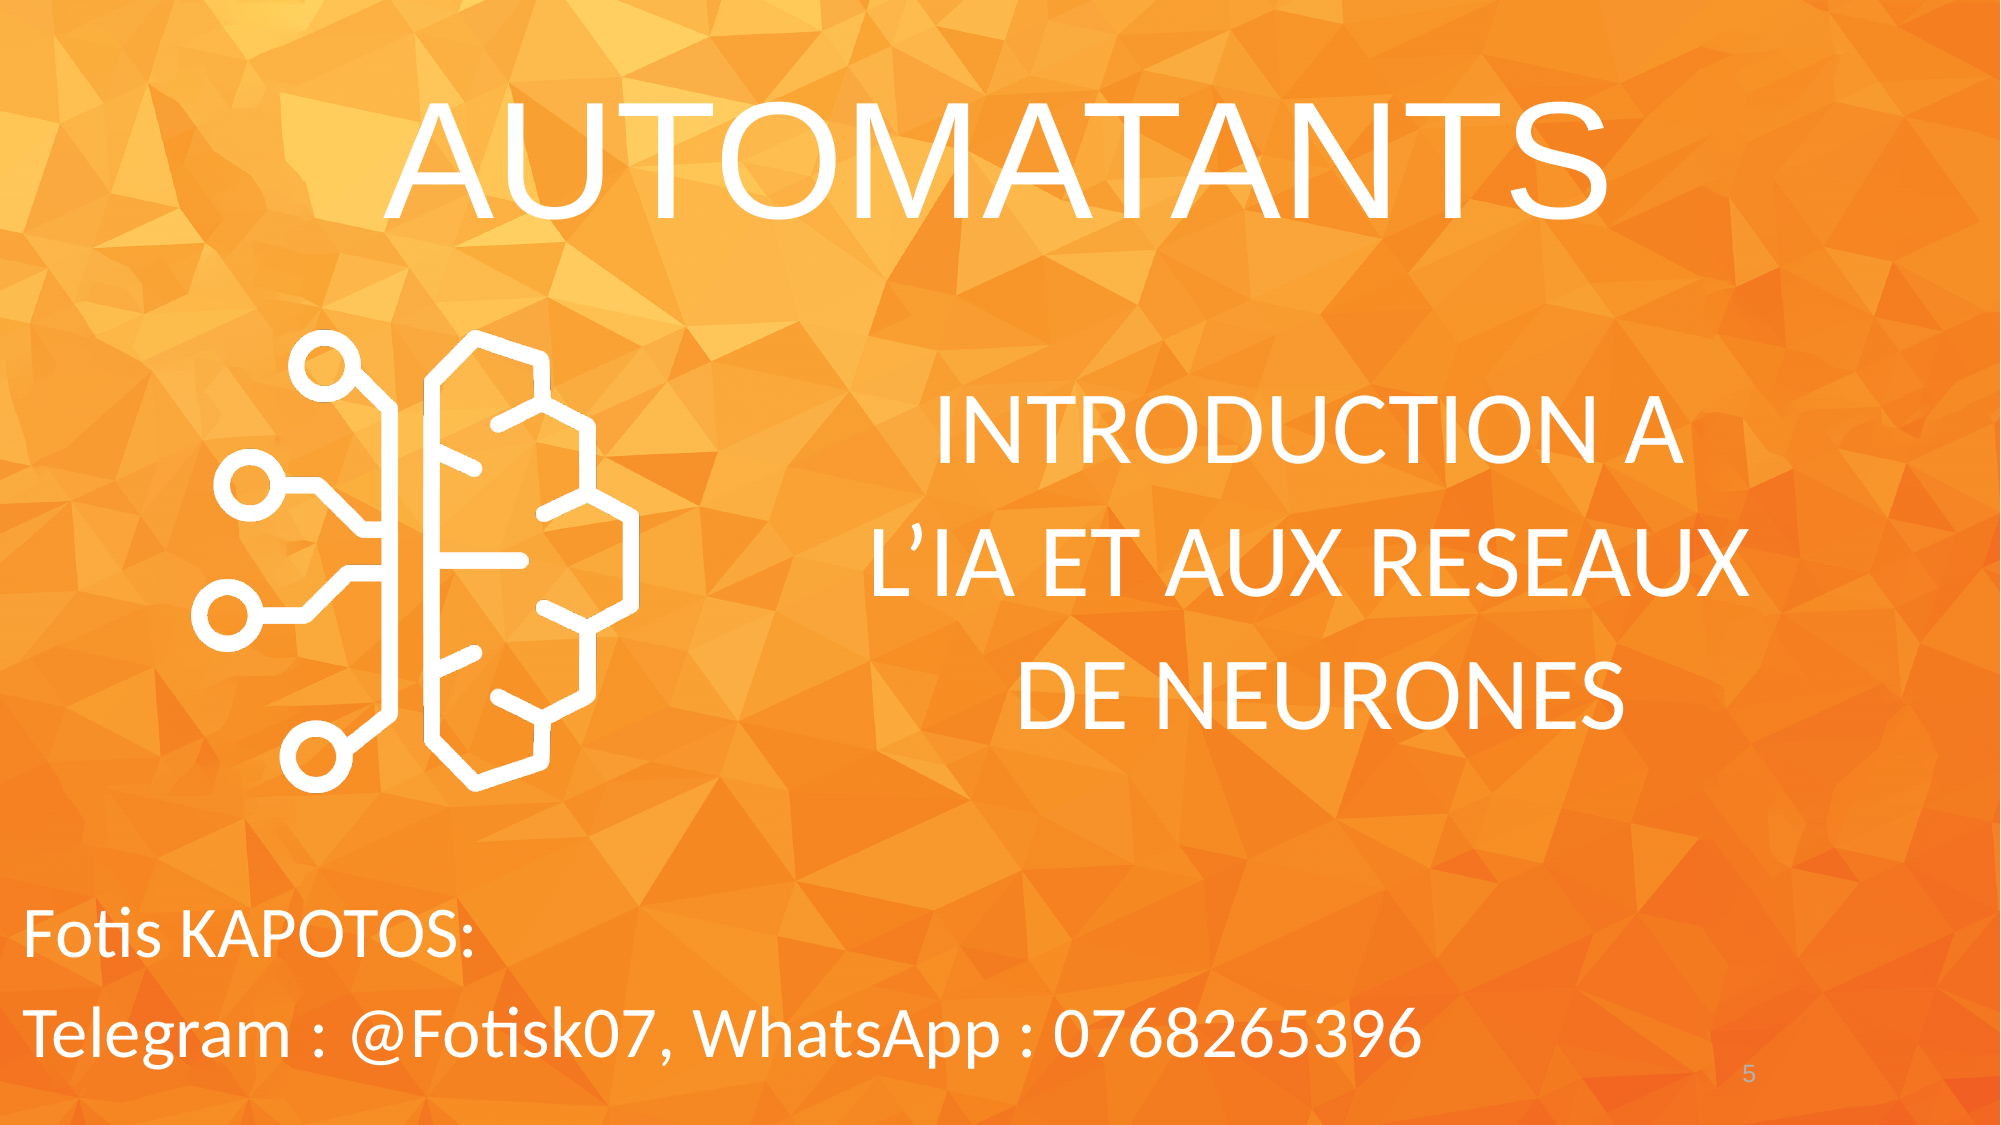

AUTOMATANTS
INTRODUCTION A
L’IA ET AUX RESEAUX
DE NEURONES
Fotis KAPOTOS:
Telegram : @Fotisk07, WhatsApp : 0768265396
5